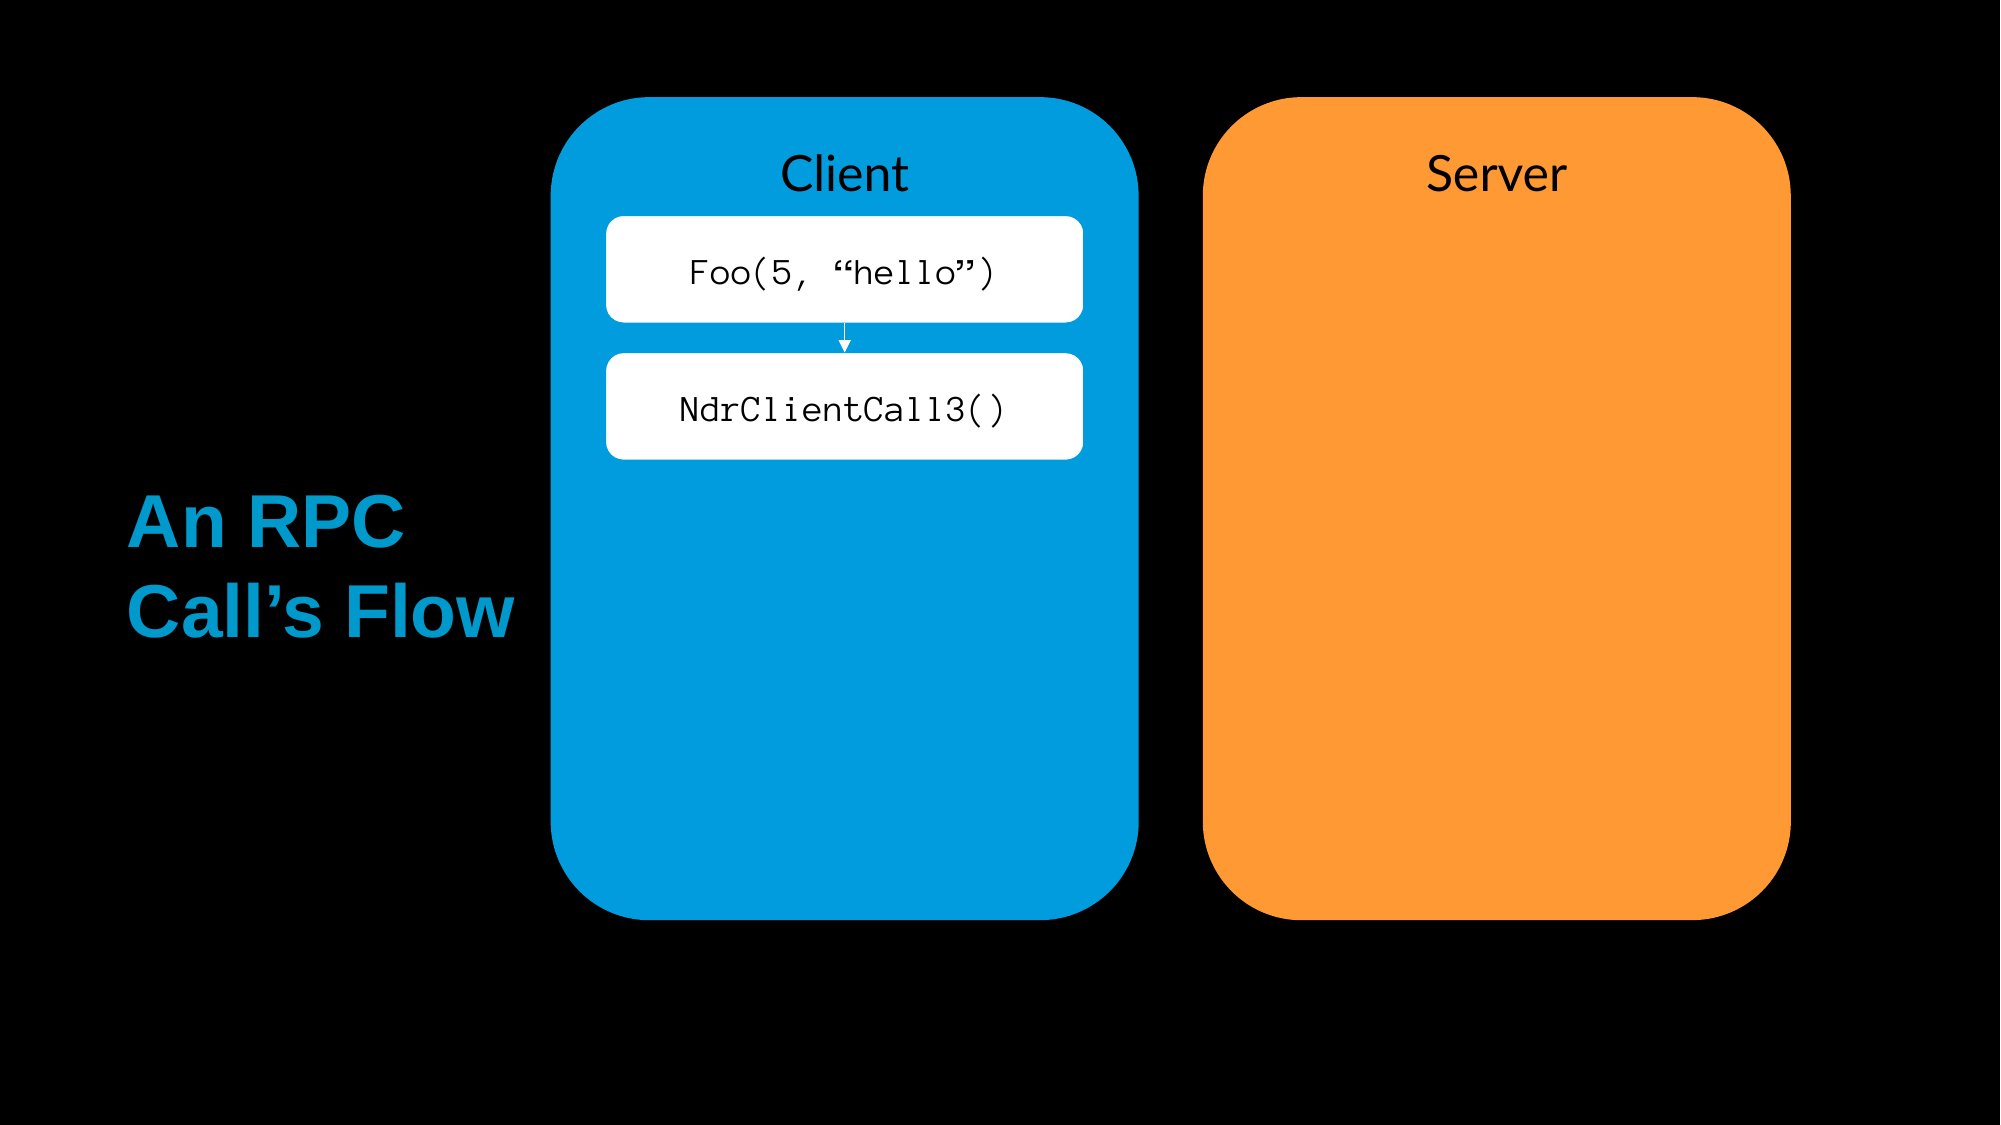

Client
Server
Foo(5, “hello”)
NdrClientCall3()
# An RPC Call’s Flow